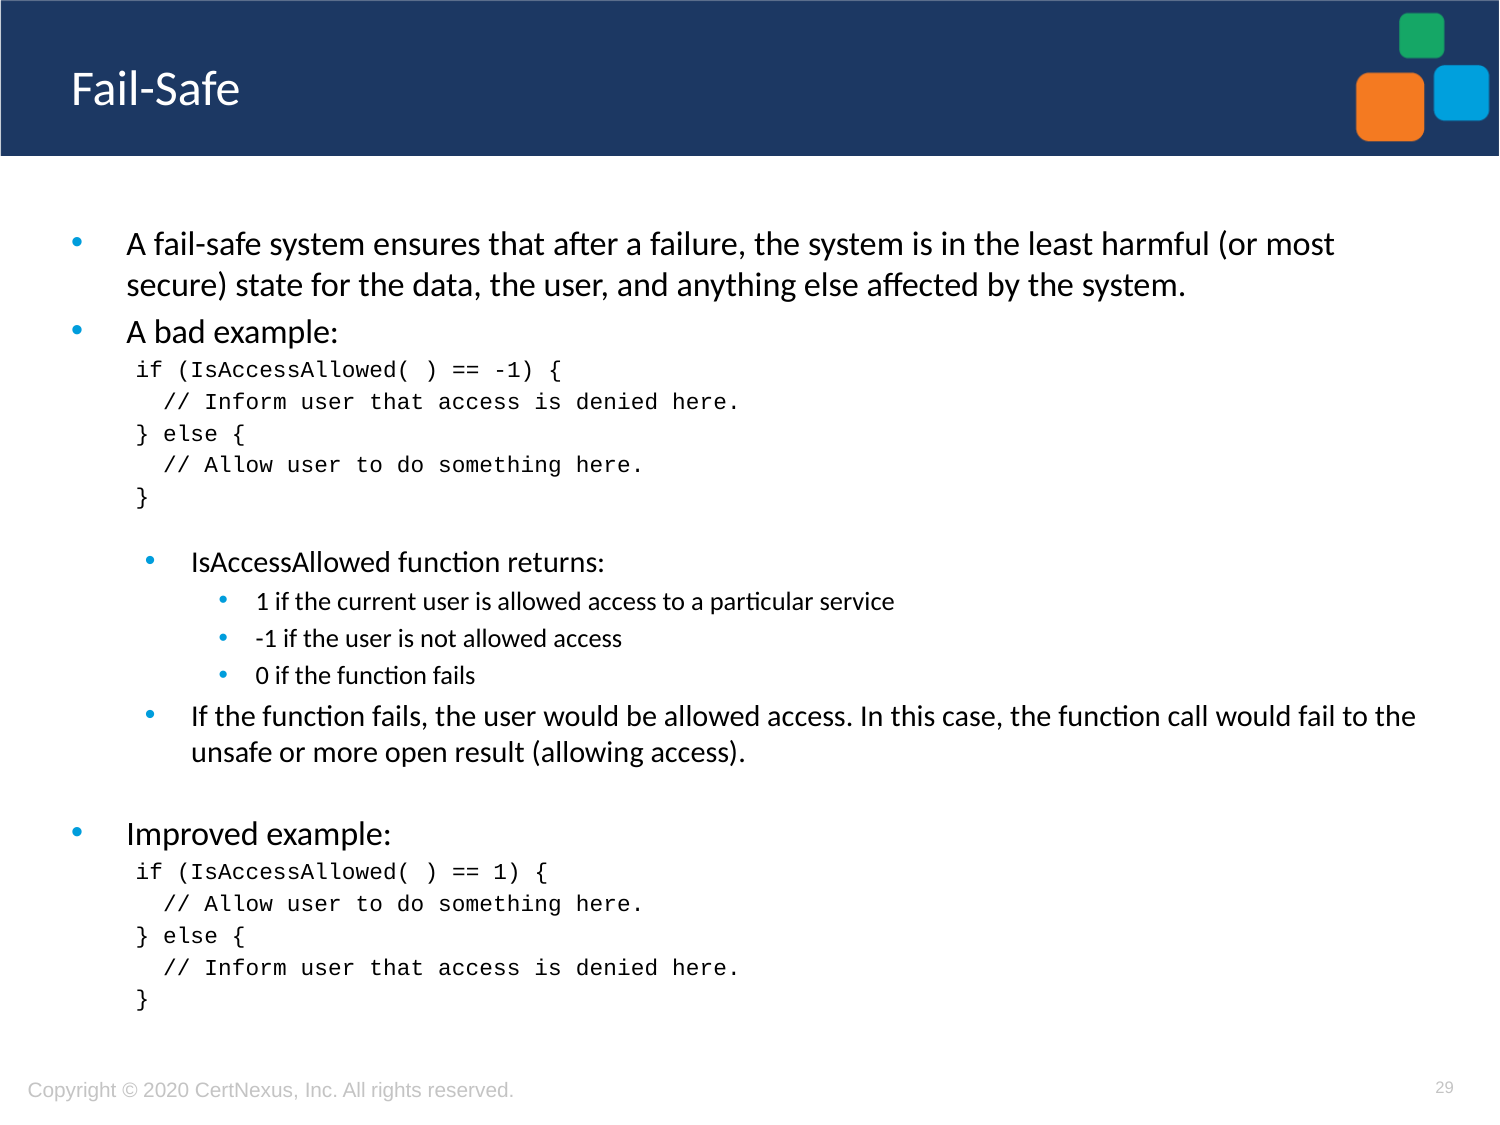

# Fail-Safe
A fail-safe system ensures that after a failure, the system is in the least harmful (or most secure) state for the data, the user, and anything else affected by the system.
A bad example:
if (IsAccessAllowed( ) == -1) {
  // Inform user that access is denied here.
} else {
  // Allow user to do something here.
}
IsAccessAllowed function returns:
1 if the current user is allowed access to a particular service
-1 if the user is not allowed access
0 if the function fails
If the function fails, the user would be allowed access. In this case, the function call would fail to the unsafe or more open result (allowing access).
Improved example:
if (IsAccessAllowed( ) == 1) {
  // Allow user to do something here.
} else {
  // Inform user that access is denied here.
}

29